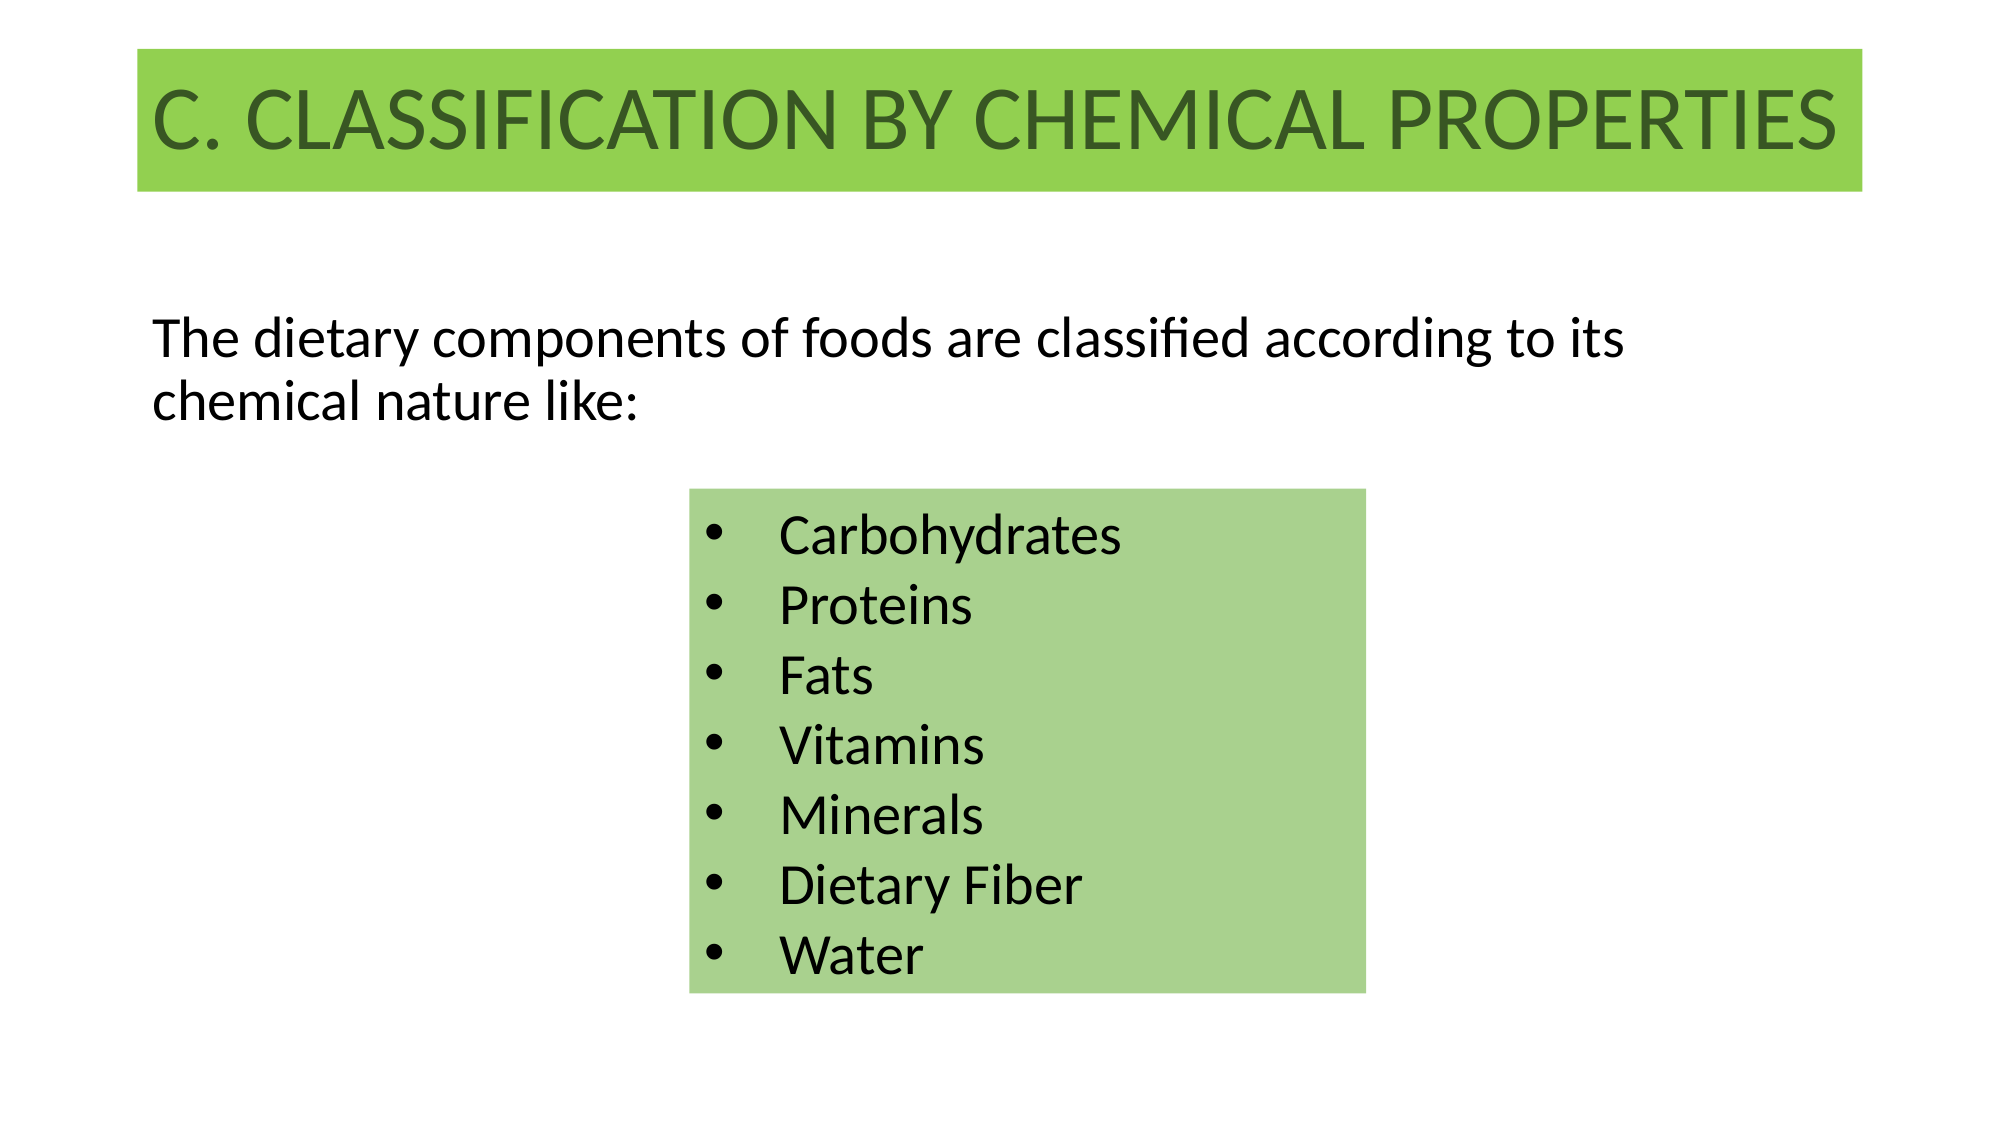

# C. CLASSIFICATION BY CHEMICAL PROPERTIES
The dietary components of foods are classified according to its chemical nature like:
Carbohydrates
Proteins
Fats
Vitamins
Minerals
Dietary Fiber
Water